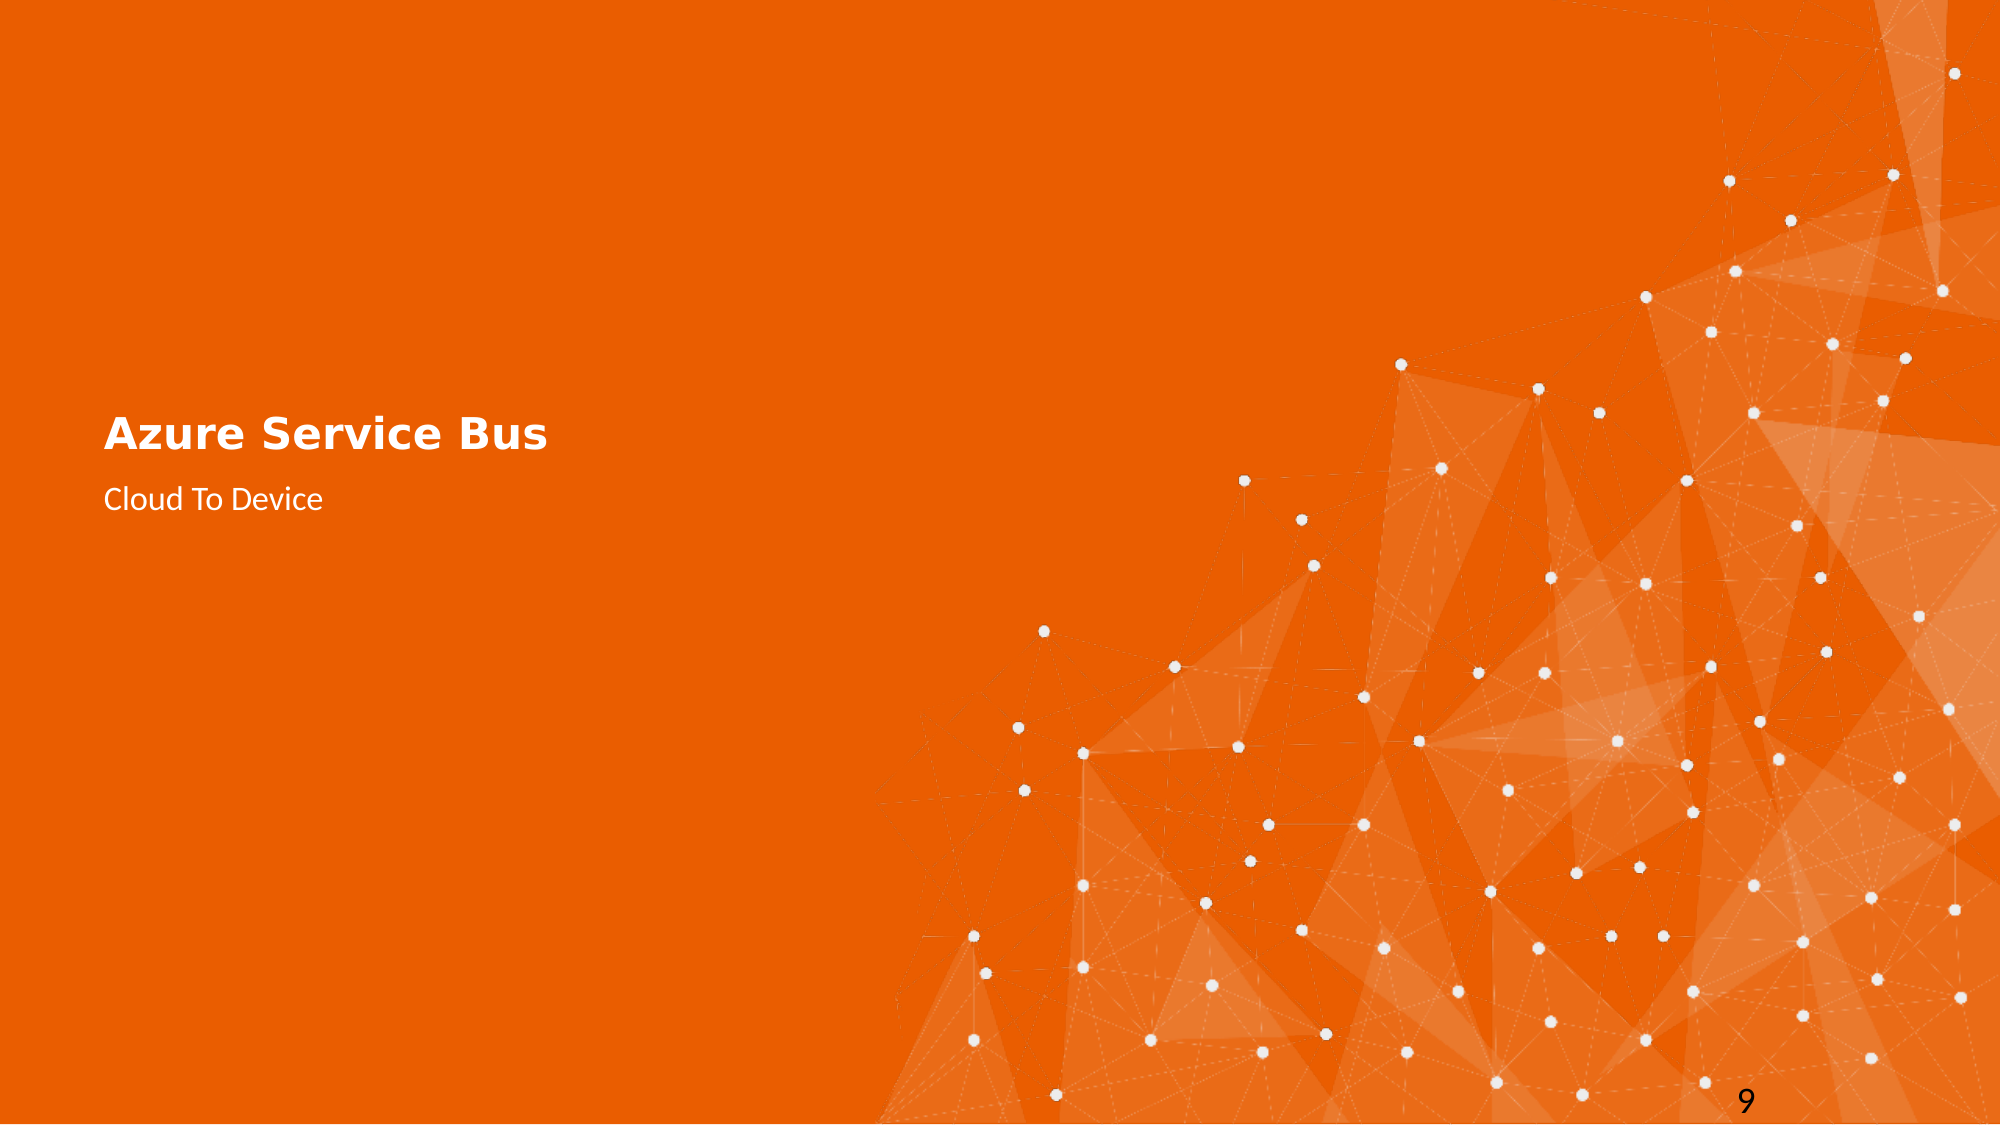

# Azure Service Bus
Cloud To Device
9